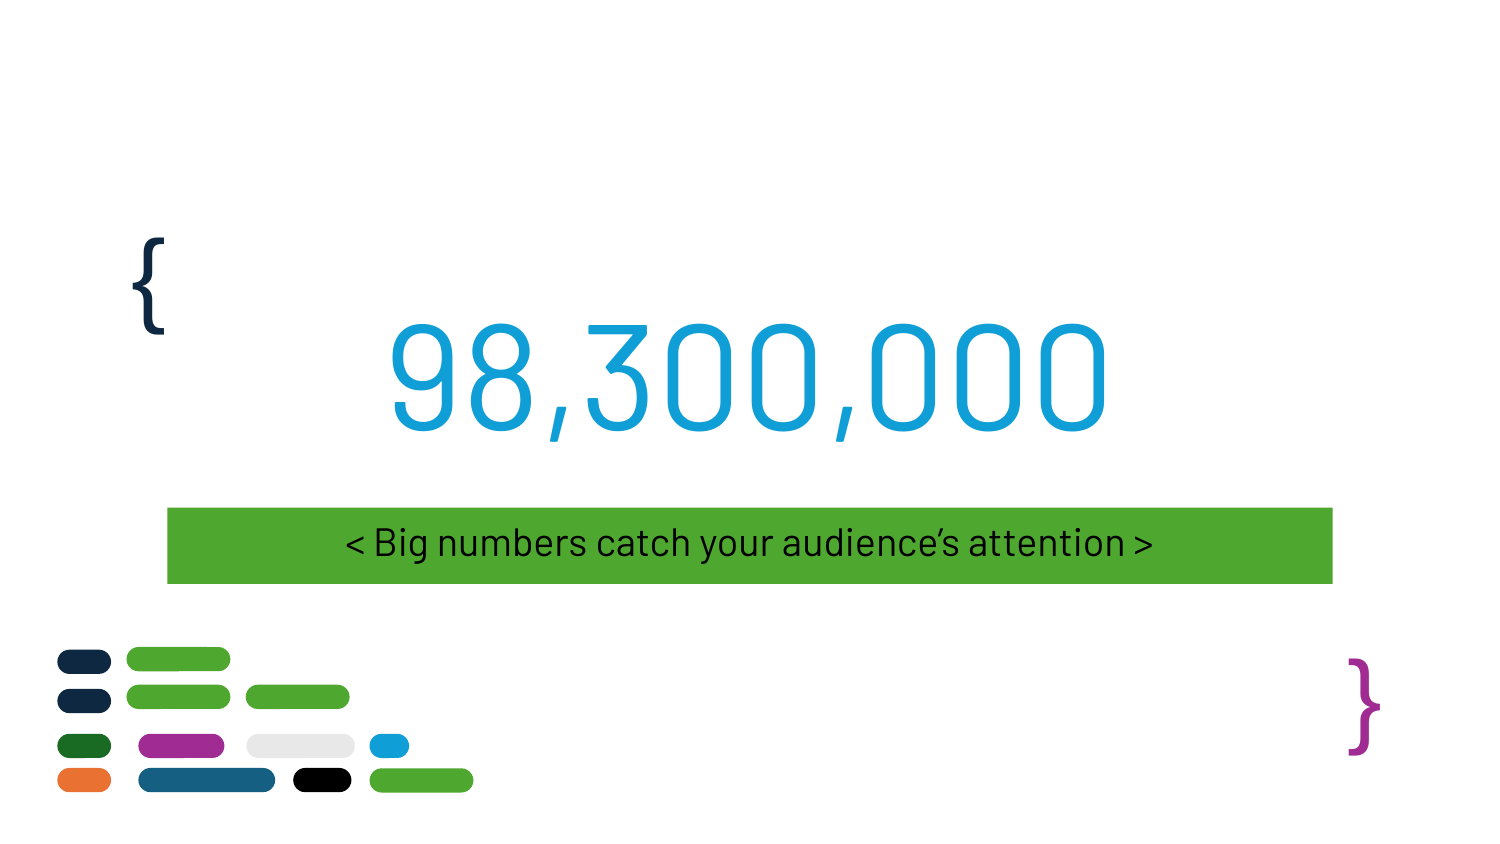

{
# 98,300,000
< Big numbers catch your audience’s attention >
}